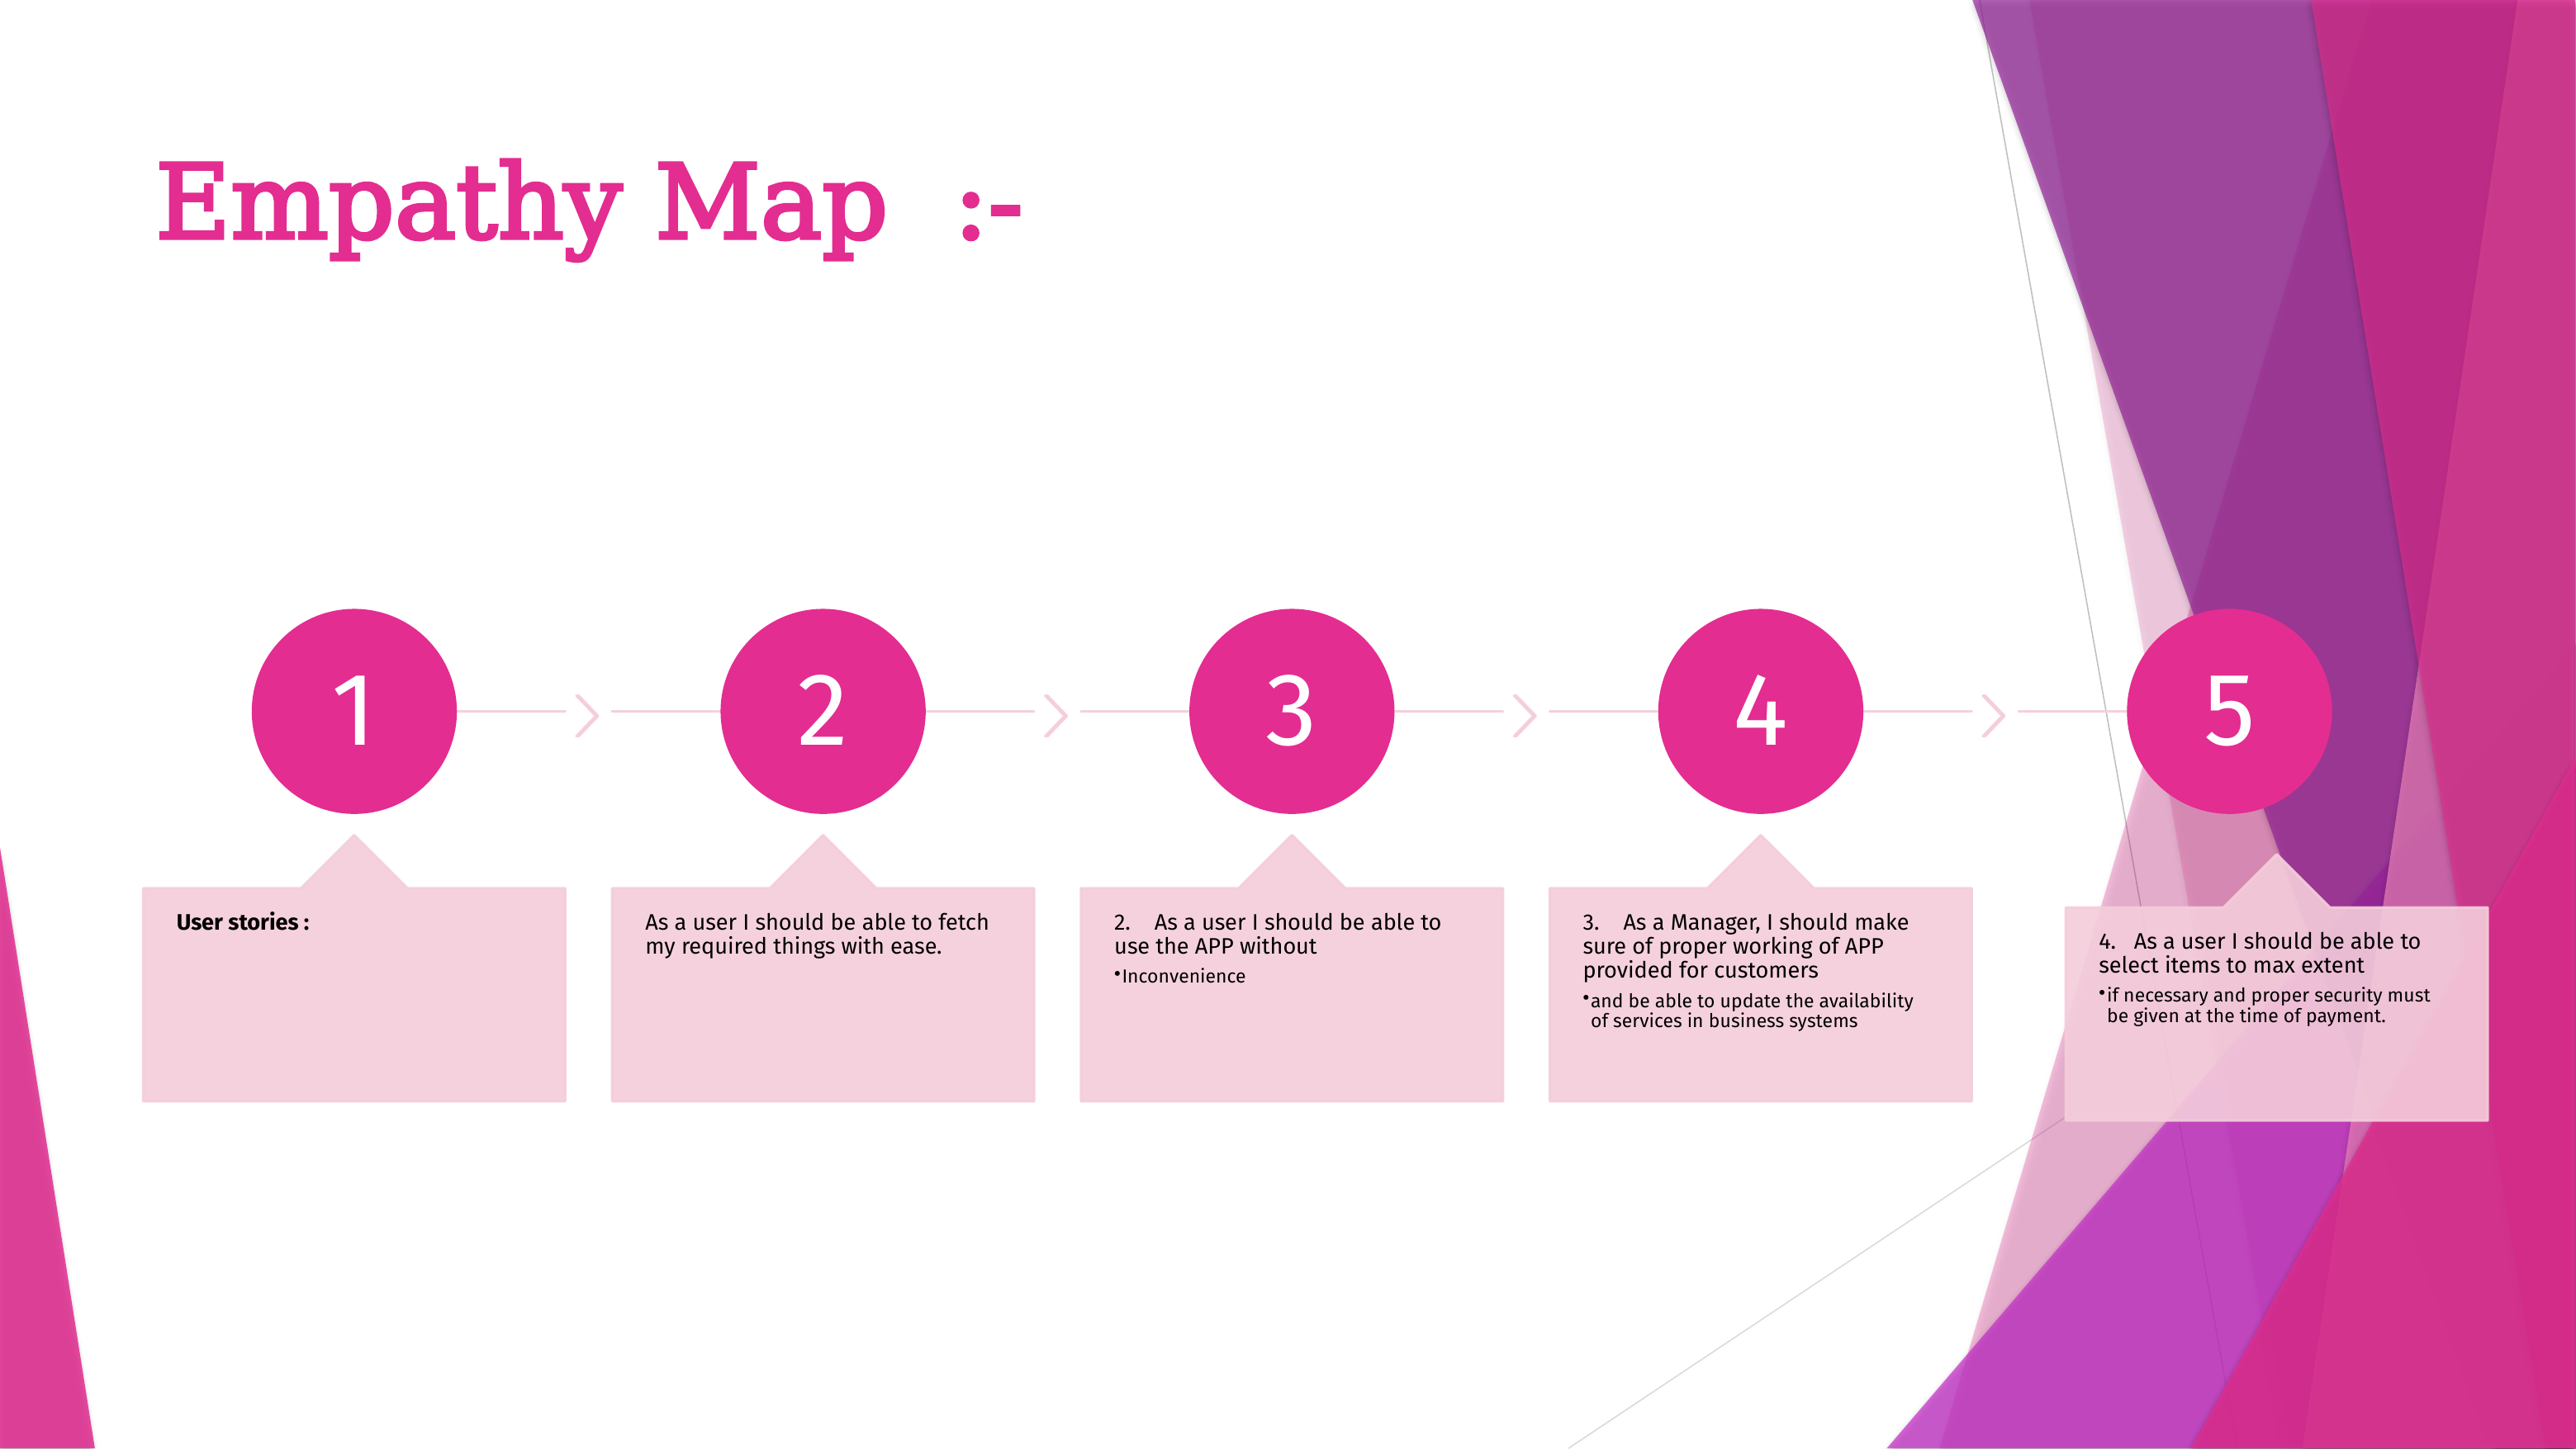

# Empathy Map  :-
1
User stories :
2
As a user I should be able to fetch my required things with ease.
3
2.    As a user I should be able to use the APP without
Inconvenience
4
3.    As a Manager, I should make sure of proper working of APP provided for customers
and be able to update the availability  of services in business systems
5
4.   As a user I should be able to select items to max extent
if necessary and proper security must be given at the time of payment.